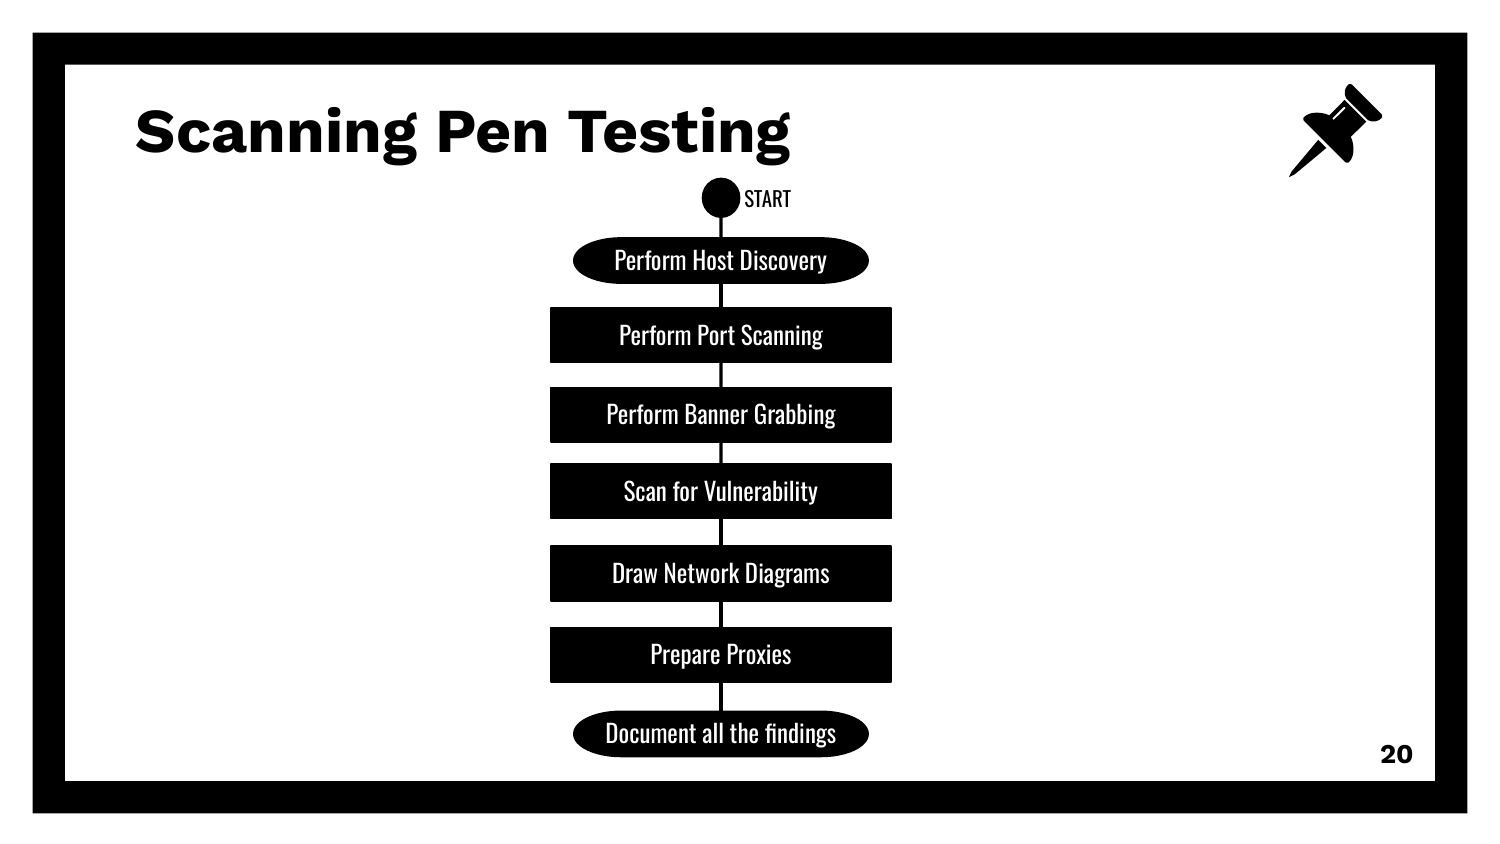

# Scanning Pen Testing

START

Perform Host Discovery
Perform Port Scanning
Perform Banner Grabbing
Scan for Vulnerability
Draw Network Diagrams
Prepare Proxies
Document all the findings
20